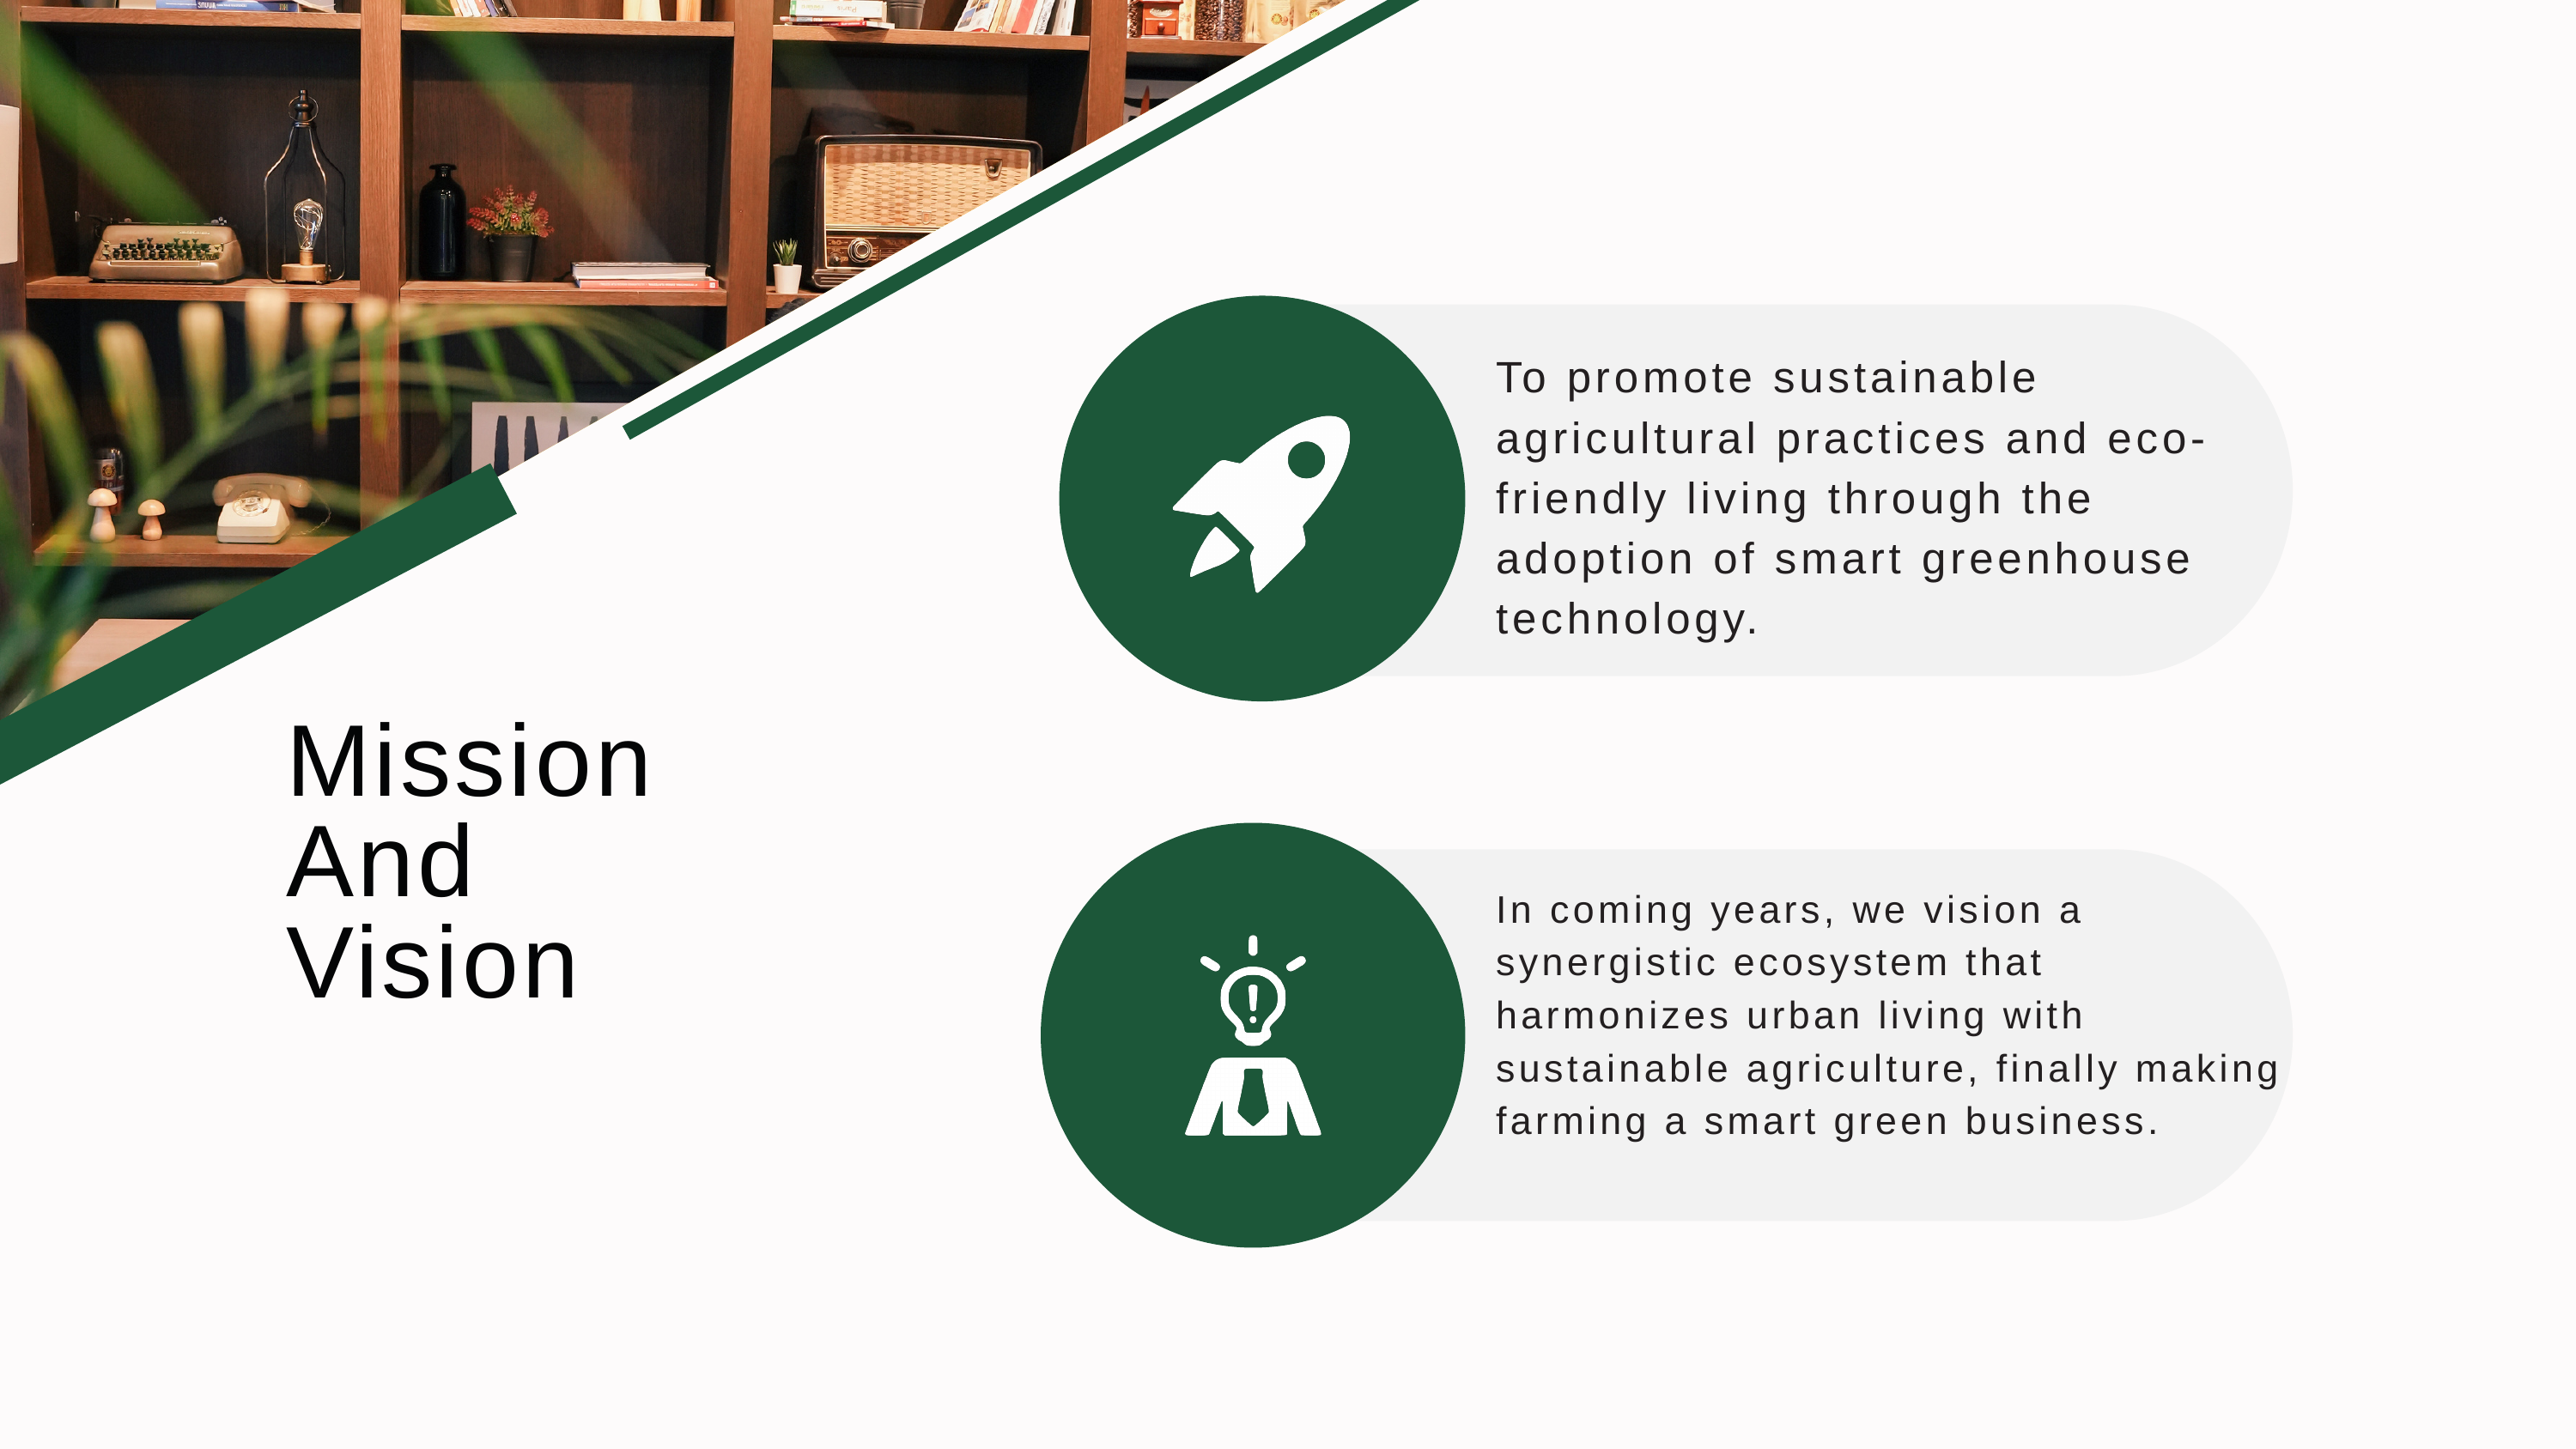

To promote sustainable agricultural practices and eco-friendly living through the adoption of smart greenhouse technology.
Mission
And
Vision

In coming years, we vision a synergistic ecosystem that harmonizes urban living with sustainable agriculture, finally making farming a smart green business.